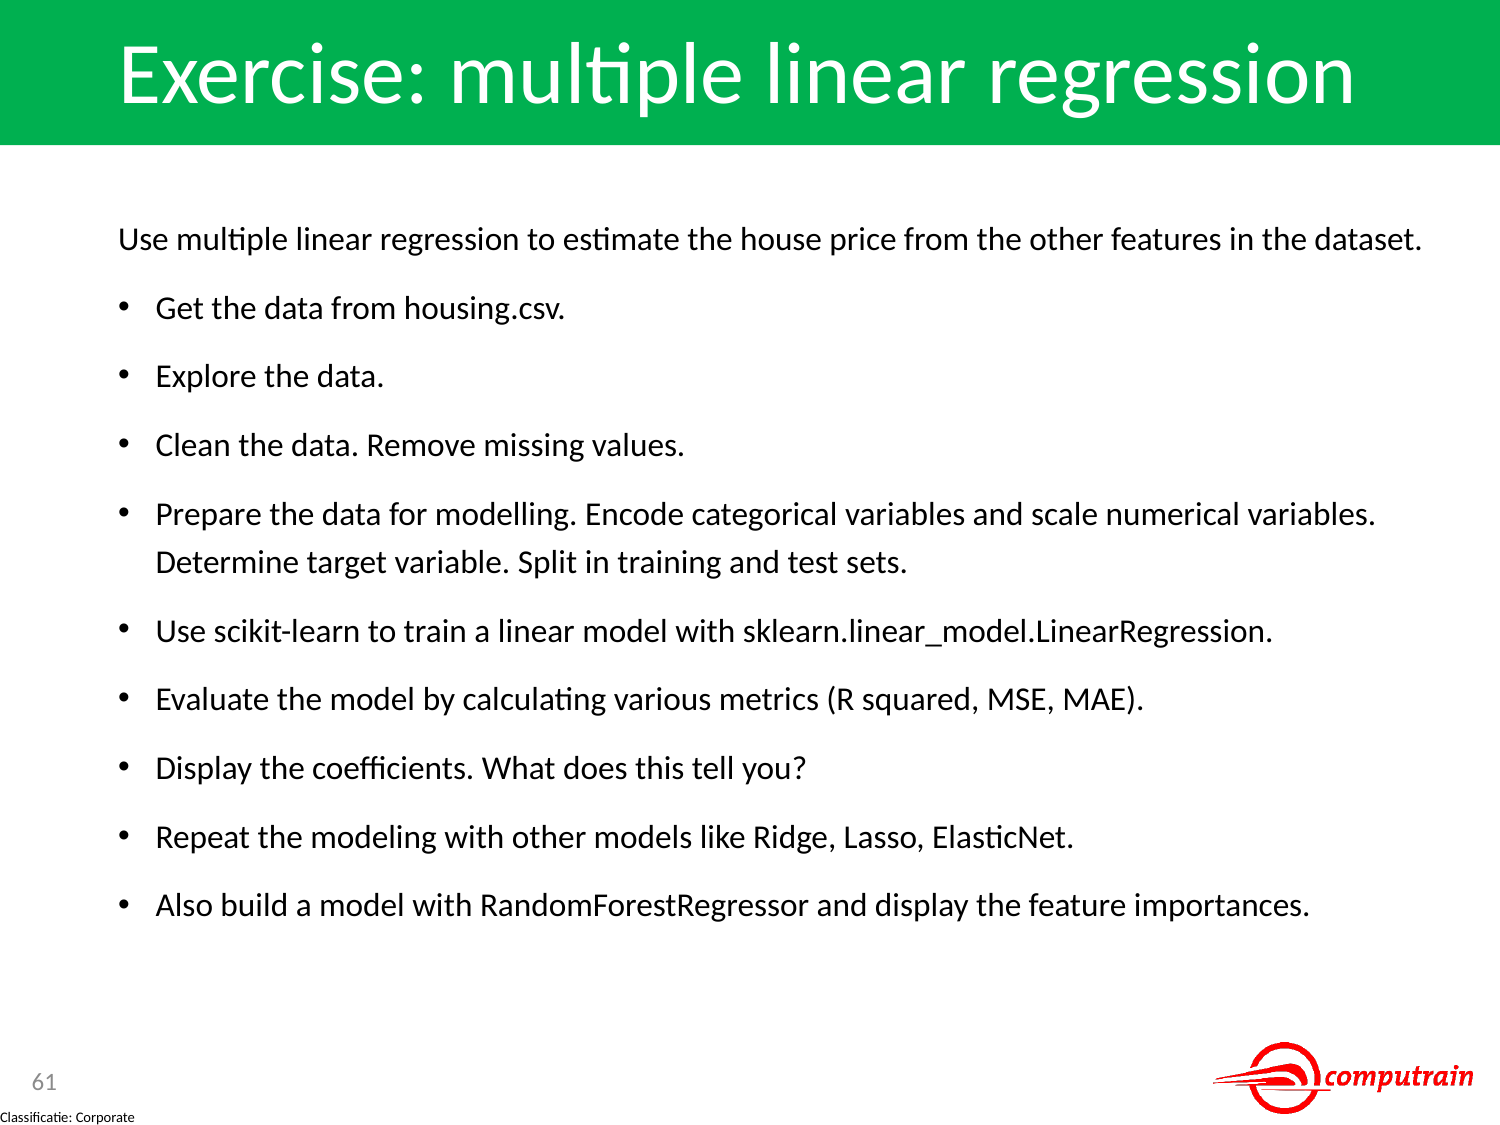

# Exercise: multiple linear regression
Use multiple linear regression to estimate the house price from the other features in the dataset.
Get the data from housing.csv.
Explore the data.
Clean the data. Remove missing values.
Prepare the data for modelling. Encode categorical variables and scale numerical variables. Determine target variable. Split in training and test sets.
Use scikit-learn to train a linear model with sklearn.linear_model.LinearRegression.
Evaluate the model by calculating various metrics (R squared, MSE, MAE).
Display the coefficients. What does this tell you?
Repeat the modeling with other models like Ridge, Lasso, ElasticNet.
Also build a model with RandomForestRegressor and display the feature importances.

61